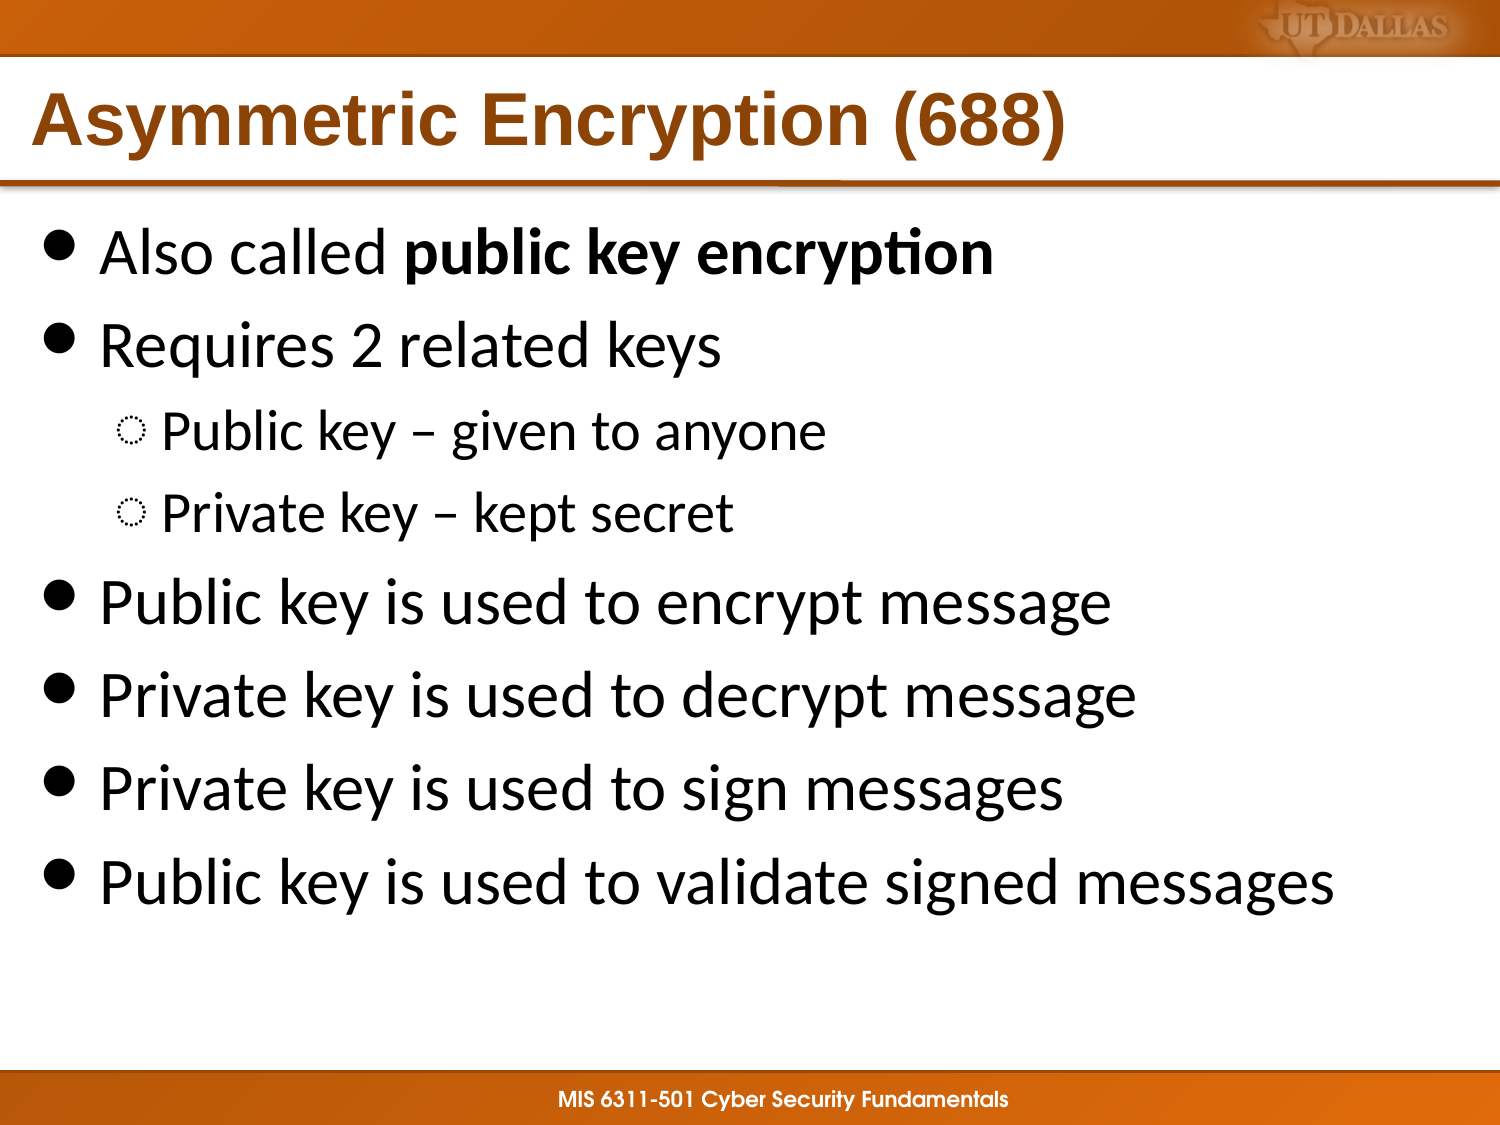

# Asymmetric Encryption (688)
Also called public key encryption
Requires 2 related keys
Public key – given to anyone
Private key – kept secret
Public key is used to encrypt message
Private key is used to decrypt message
Private key is used to sign messages
Public key is used to validate signed messages